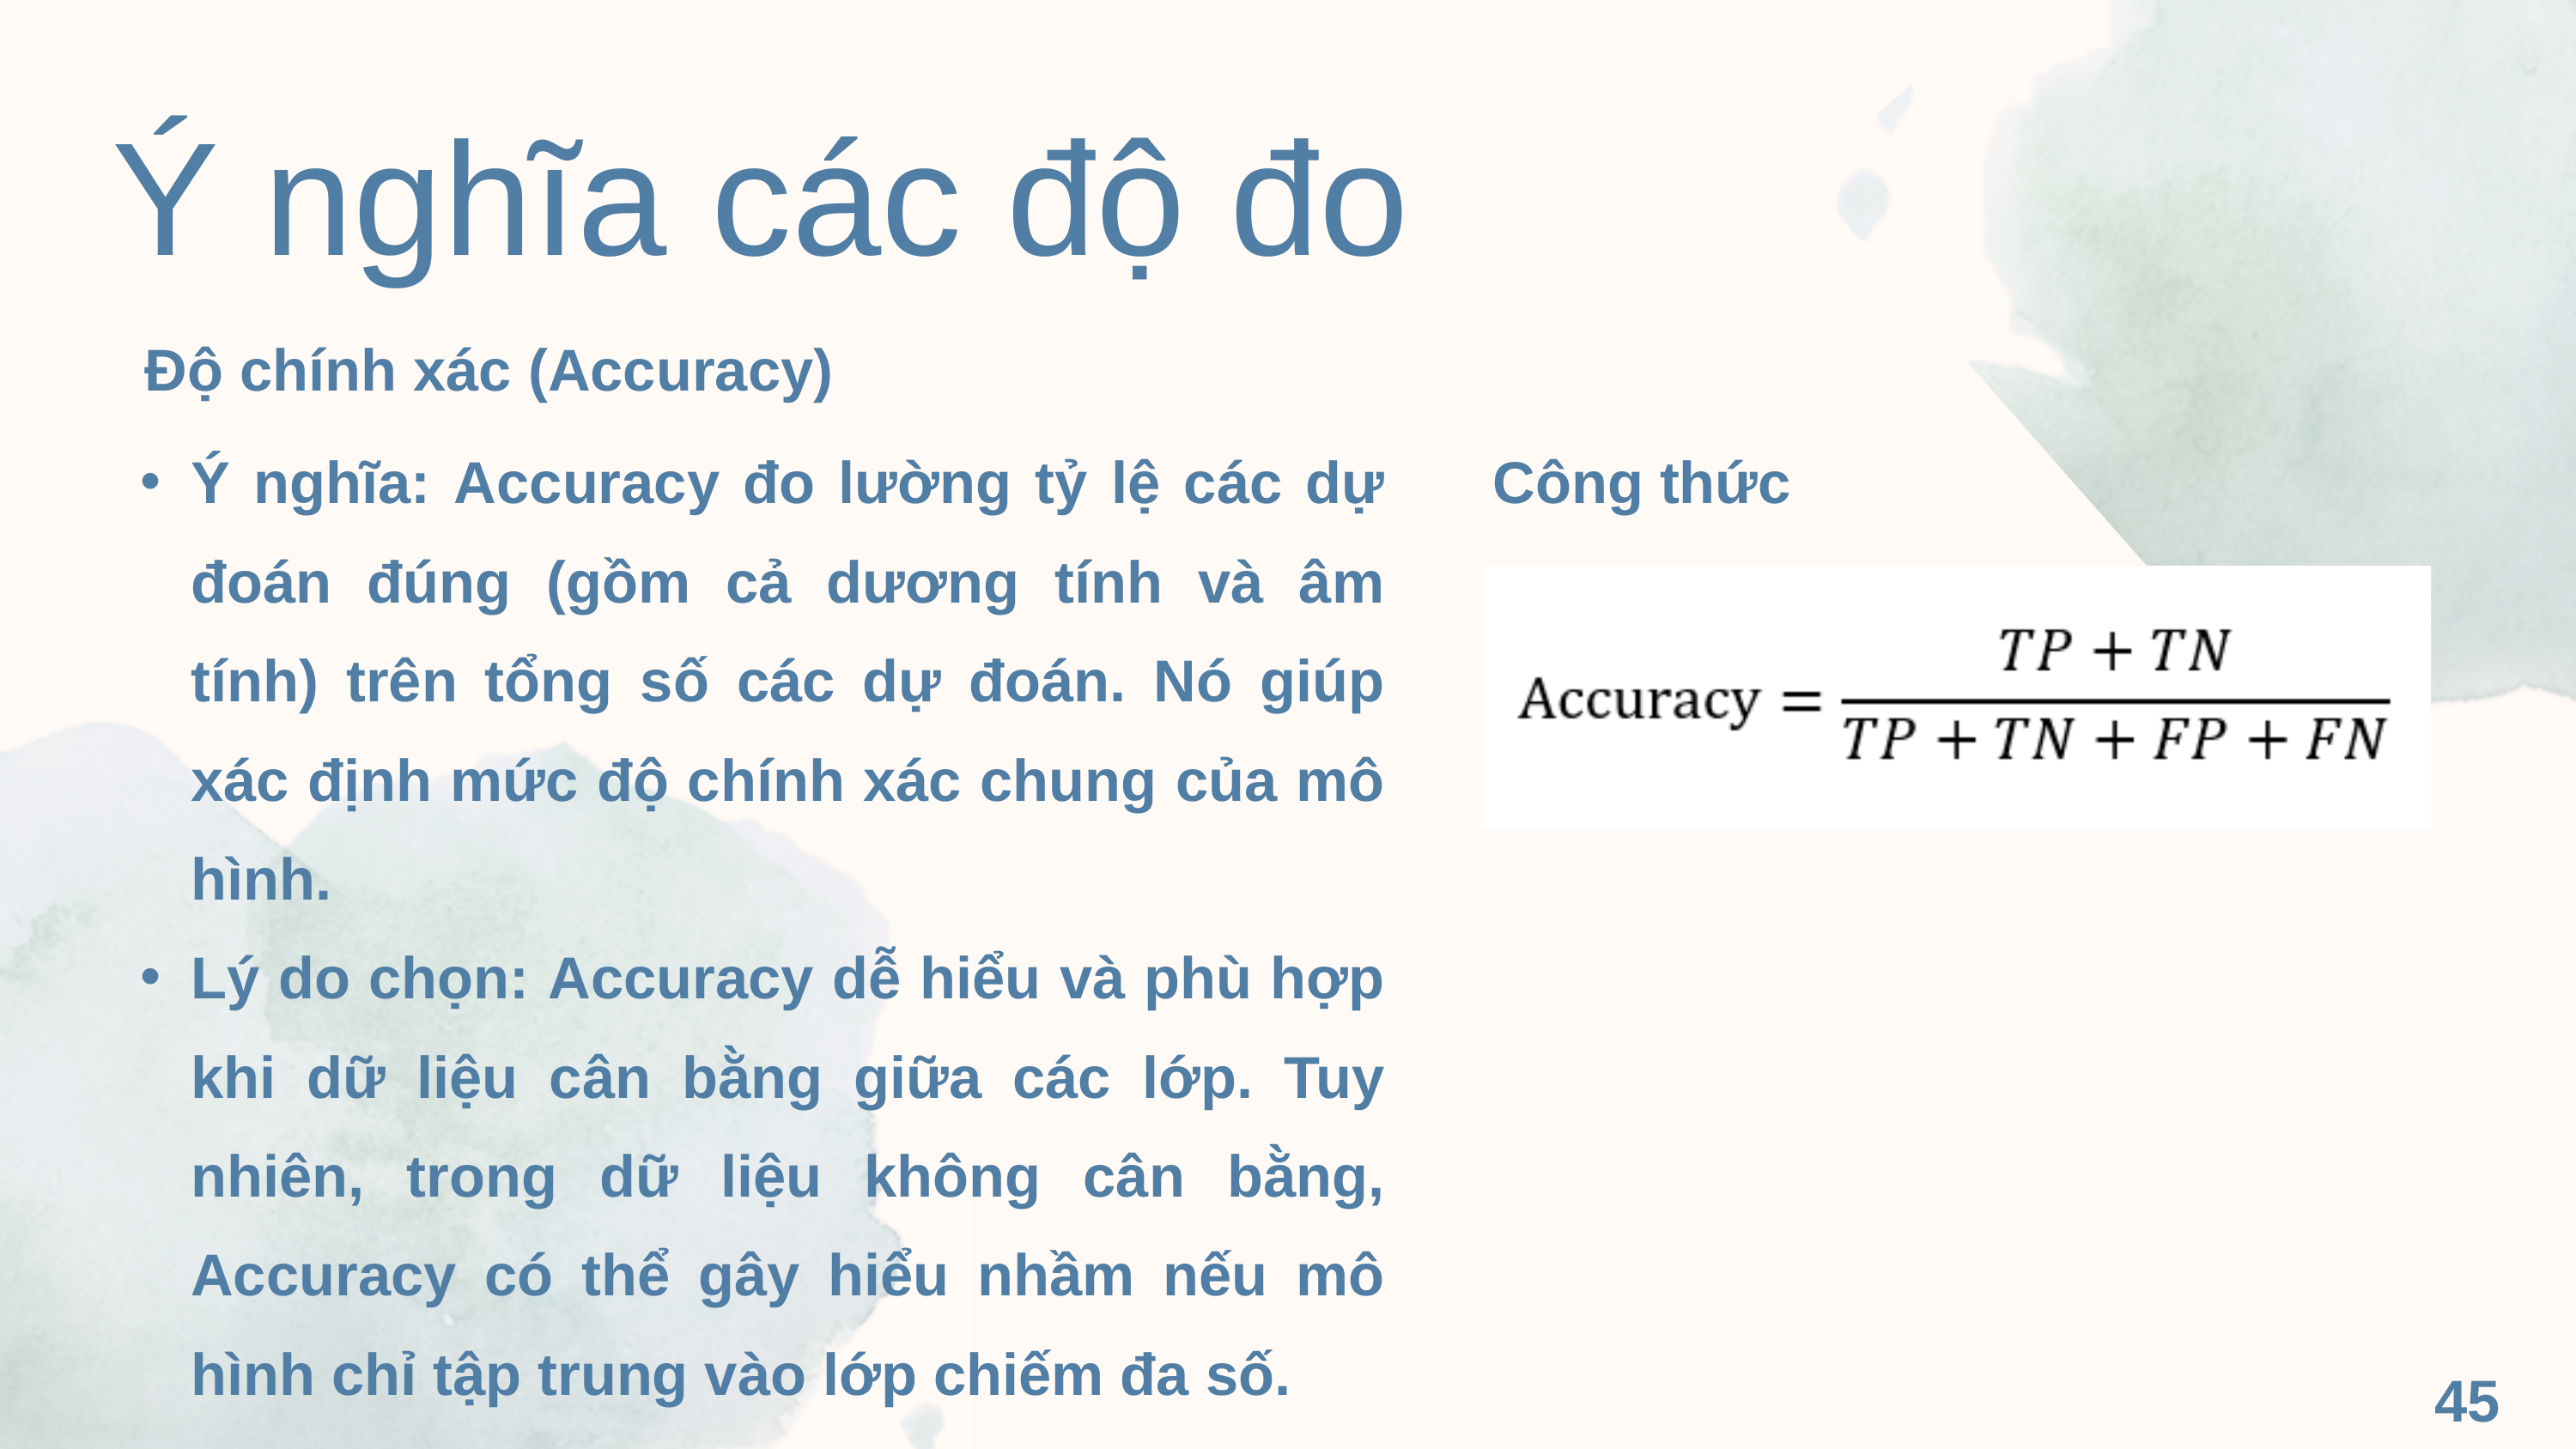

Ý nghĩa các độ đo
Độ chính xác (Accuracy)
Ý nghĩa: Accuracy đo lường tỷ lệ các dự đoán đúng (gồm cả dương tính và âm tính) trên tổng số các dự đoán. Nó giúp xác định mức độ chính xác chung của mô hình.
Lý do chọn: Accuracy dễ hiểu và phù hợp khi dữ liệu cân bằng giữa các lớp. Tuy nhiên, trong dữ liệu không cân bằng, Accuracy có thể gây hiểu nhầm nếu mô hình chỉ tập trung vào lớp chiếm đa số.

Công thức

45